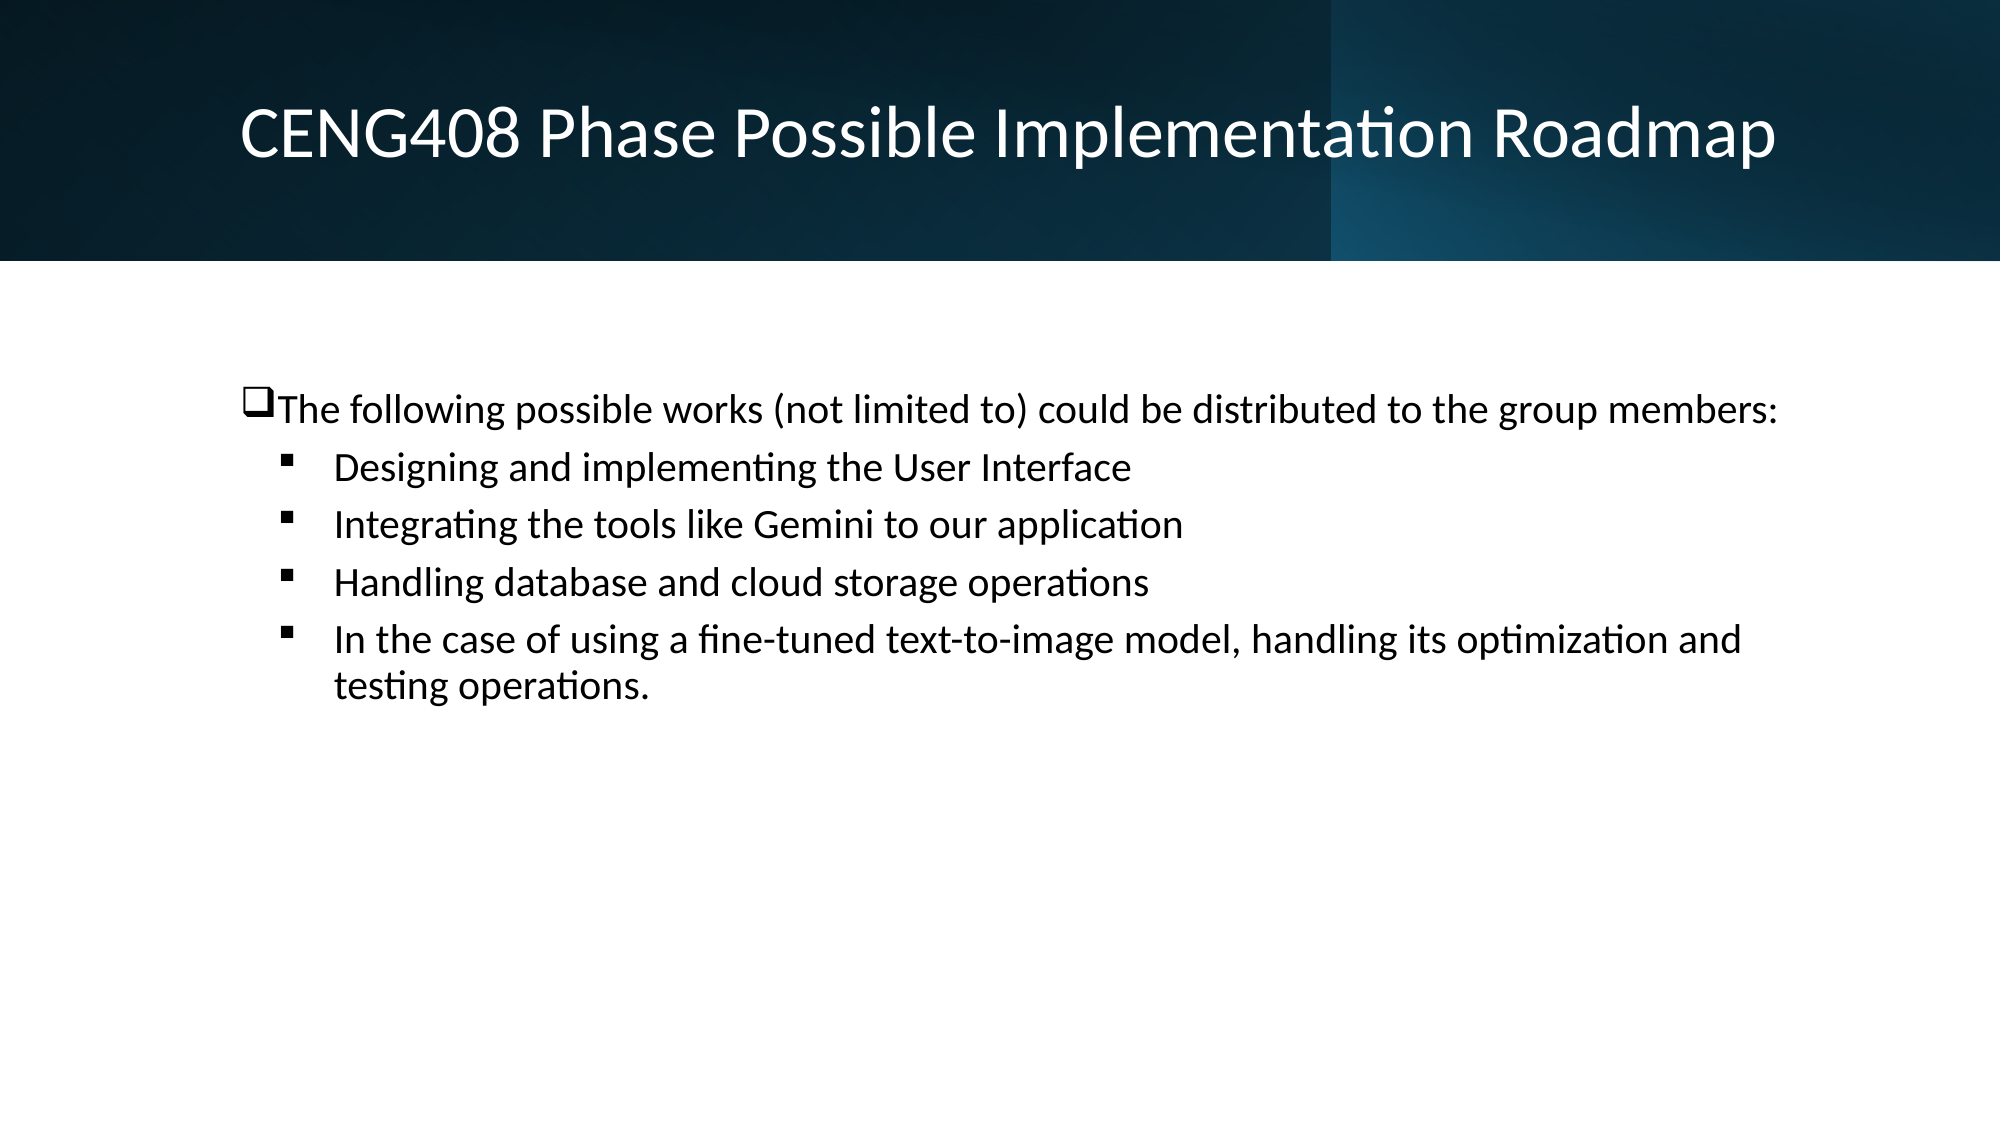

CENG408 Phase Possible Implementation Roadmap
The following possible works (not limited to) could be distributed to the group members:
Designing and implementing the User Interface
Integrating the tools like Gemini to our application
Handling database and cloud storage operations
In the case of using a fine-tuned text-to-image model, handling its optimization and testing operations.